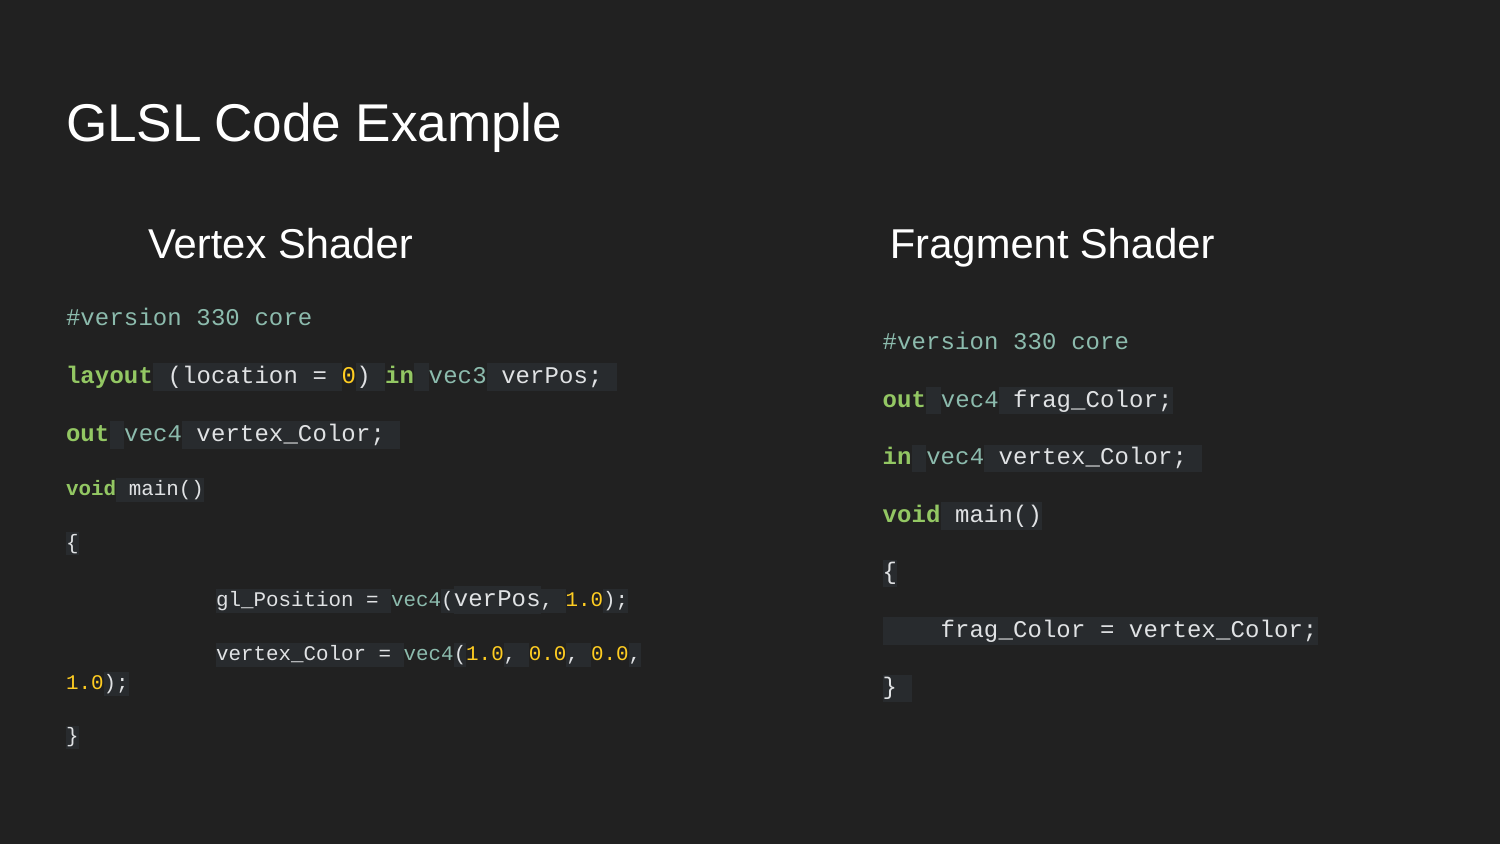

# GLSL Code Example
Vertex Shader
Fragment Shader
#version 330 core
layout (location = 0) in vec3 verPos;
out vec4 vertex_Color;
void main()
{
	gl_Position = vec4(verPos, 1.0);
	vertex_Color = vec4(1.0, 0.0, 0.0, 1.0);
}
#version 330 core
out vec4 frag_Color;
in vec4 vertex_Color;
void main()
{
    frag_Color = vertex_Color;
}